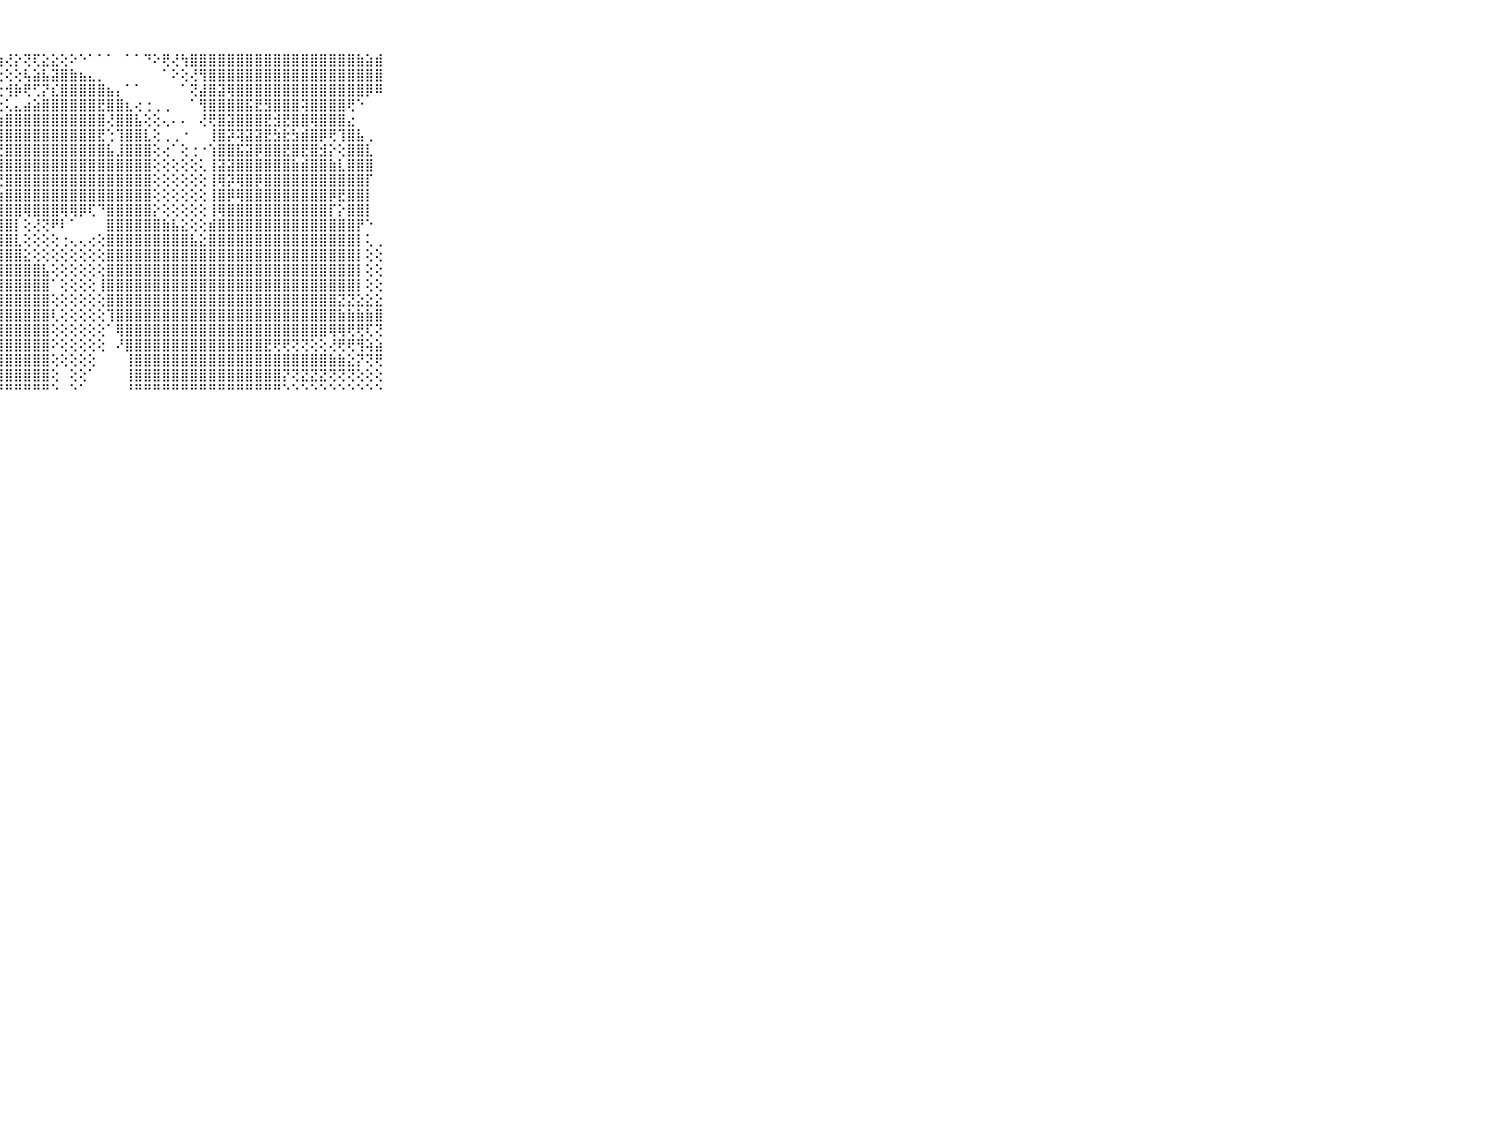

⠀⠀⠀⠀⠀⠀⠀⠀⠀⠀⠀⢜⢝⢕⢕⢸⢵⢱⣷⢕⢕⢕⢕⢕⢷⢇⢕⣵⢜⡕⢝⢏⣕⣕⢕⠕⠑⠁⠁⠁⠀⠁⠁⠙⠕⢟⢜⢳⣿⣿⣿⣿⣿⣿⣿⣿⣿⣿⣿⣿⣿⣿⣿⣿⣿⣿⣷⣵⣾⠀⠀⠀⠀⠀⠀⠀⠀⠀⠀⠀⠀
⠀⠀⠀⠀⠀⠀⠀⠀⠀⠀⠀⢕⢕⢕⢕⢕⢕⢕⢕⢕⢷⣵⢗⢕⢕⢕⢕⢕⢕⢕⢧⣵⣧⣽⣿⣷⣦⣄⡀⠀⠀⠀⠀⠀⠀⠁⠕⢕⢜⢻⣿⣿⣿⣿⣿⣿⣿⣿⣿⣿⣿⣿⣿⣿⣿⣿⣿⣿⣿⠀⠀⠀⠀⠀⠀⠀⠀⠀⠀⠀⠀
⠀⠀⠀⠀⠀⠀⠀⠀⠀⠀⠀⢕⢕⢗⢕⢕⢜⢕⢱⢕⢕⢗⢕⢕⢕⣕⢎⢕⢺⡷⢟⢋⡝⣎⣿⣿⣿⣿⣿⣦⡄⠁⠁⠀⠀⠀⠀⠁⢝⣼⣿⣽⢿⣿⣿⣿⣿⣿⣿⣿⣿⣿⣿⣿⣿⣿⣿⡿⠿⠀⠀⠀⠀⠀⠀⠀⠀⠀⠀⠀⠀
⠀⠀⠀⠀⠀⠀⠀⠀⠀⠀⠀⢕⣵⢕⢕⢱⡕⢕⢕⢕⡗⢕⢱⢜⢏⣕⢕⢕⢅⣄⣴⣵⣿⣿⣿⣿⣿⣿⣟⣿⣿⣆⢔⢐⢀⢀⠀⠀⠁⢻⣿⣿⣿⣿⣯⣟⣻⣿⣿⣿⢽⣿⣿⣿⣿⢟⠑⠀⠀⠀⠀⠀⠀⠀⠀⠀⠀⠀⠀⠀⠀
⠀⠀⠀⠀⠀⠀⠀⠀⠀⠀⠀⢕⢜⢕⢕⢕⢇⢕⢕⢕⢕⢕⢜⢕⢕⡝⣟⣱⣿⣿⣿⣿⣿⣿⣿⣿⣿⣿⣿⢜⣿⣿⣧⢕⢕⢄⠄⠄⠀⢜⢟⣿⣽⣿⣿⣿⣟⣺⣟⣿⣿⢿⣿⣿⣿⣔⠀⠀⠀⠀⠀⠀⠀⠀⠀⠀⠀⠀⠀⠀⠀
⠀⠀⠀⠀⠀⠀⠀⠀⠀⠀⠀⢕⢕⢕⢕⢕⢕⢜⢝⢕⢕⢕⢕⢕⢝⢇⢕⢿⣿⣿⣿⣿⣿⣿⣿⣿⣿⣿⣟⢑⢹⣿⣿⣇⢕⢀⢀⠐⠀⠀⢸⣿⡽⢽⣽⣽⣟⣳⣗⣳⣾⣿⡿⢟⢹⣿⣧⢀⠀⠀⠀⠀⠀⠀⠀⠀⠀⠀⠀⠀⠀
⠀⠀⠀⠀⠀⠀⠀⠀⠀⠀⠀⢕⢕⢕⢕⢜⢕⢱⢕⢕⢕⢜⢜⣜⢕⡕⣱⣜⣿⣿⣿⣿⣿⣿⣿⣿⣿⣿⣿⣧⣸⣿⣿⣿⢕⢔⠁⢕⢐⠐⢱⣿⣿⣯⣽⡿⣿⣿⣟⣿⣟⣿⣺⡕⢕⣿⣿⣇⠀⠀⠀⠀⠀⠀⠀⠀⠀⠀⠀⠀⠀
⠀⠀⠀⠀⠀⠀⠀⠀⠀⠀⠀⢕⢕⣵⡕⢵⢇⢕⢗⢕⢕⣵⣵⡕⢱⣵⣼⣿⣿⣿⣿⣿⣿⣿⣿⣿⣿⣿⣿⣿⣿⣿⣿⣿⢕⢕⢕⢕⢕⢅⢸⣽⣽⣿⣿⣿⣿⣿⣿⣷⣾⣿⣿⣷⣇⣿⣿⣿⠀⠀⠀⠀⠀⠀⠀⠀⠀⠀⠀⠀⠀
⠀⠀⠀⠀⠀⠀⠀⠀⠀⠀⠀⢕⢕⢕⢕⢕⢕⢜⢕⢝⢝⢝⢝⡝⣜⣝⣝⣝⣿⣿⣿⣿⣿⣿⣿⣿⣿⣿⣿⣿⣿⣿⣿⣿⢕⢕⢕⢕⢕⢕⢸⢿⡽⢿⣿⡿⣿⣿⣿⣿⣿⣿⣿⣿⣿⣿⣿⡏⠀⠀⠀⠀⠀⠀⠀⠀⠀⠀⠀⠀⠀
⠀⠀⠀⠀⠀⠀⠀⠀⠀⠀⠀⢕⢕⢕⢕⢕⢕⢕⢇⢕⢕⢕⢕⢇⢜⢜⢗⣵⣿⣿⣿⣿⣿⣿⣿⣿⣿⣿⣿⣿⣿⣿⣿⣿⢕⢕⢕⢕⢕⢕⢸⣿⡿⢿⣿⣿⣿⣿⣿⣿⣿⣿⣿⡿⣟⣿⣿⡇⠀⠀⠀⠀⠀⠀⠀⠀⠀⠀⠀⠀⠀
⠀⠀⠀⠀⠀⠀⠀⠀⠀⠀⠀⢕⣇⣜⢝⣝⢕⢝⢝⡿⡝⣝⣝⣕⣹⣏⣿⣿⣿⣿⢿⣿⣿⣿⢿⢿⡿⢏⠙⣿⣿⣿⣿⣿⡕⢕⢕⢕⢕⢕⢸⢿⣿⣿⣿⣿⣿⣿⣿⣿⣿⣿⣿⡏⡕⣿⣿⡇⠀⠀⠀⠀⠀⠀⠀⠀⠀⠀⠀⠀⠀
⠀⠀⠀⠀⠀⠀⠀⠀⠀⠀⠀⢵⢵⢵⢵⢵⢵⢕⣵⢵⣵⡷⢷⣷⣷⣿⣿⣿⣿⡇⢕⢜⢝⠟⠇⠁⠀⠀⠀⣿⣿⣿⣿⣿⣿⣷⣧⣕⢕⢕⣾⣿⣿⣿⣿⣿⣿⣿⣿⣿⣿⣿⣿⣿⣿⣿⡟⠑⠀⠀⠀⠀⠀⠀⠀⠀⠀⠀⠀⠀⠀
⠀⠀⠀⠀⠀⠀⠀⠀⠀⠀⠀⢕⢸⣵⣵⣹⣽⣝⣽⣽⣿⣏⣼⣿⣿⣿⣿⣿⣿⣇⢕⢕⢕⢕⢐⢄⢄⢔⢕⣿⣿⣿⣿⣿⣿⣿⣿⣿⣧⣕⣿⣿⣿⣿⣿⣿⣿⣿⣿⣿⣿⣿⣿⣿⣿⣿⡇⢅⢀⠀⠀⠀⠀⠀⠀⠀⠀⠀⠀⠀⠀
⠀⠀⠀⠀⠀⠀⠀⠀⠀⠀⠀⣝⣿⣯⣽⣻⣯⣿⣿⢿⣿⣿⣿⣿⣿⣿⣿⣿⣿⣿⣕⢕⢕⢕⢕⢕⢕⢕⢕⣿⣿⣿⣿⣿⣿⣿⣿⣿⣿⣿⣿⣿⣿⣿⣿⣿⣿⣿⣿⣿⣿⣿⣿⣿⣿⣿⡇⢕⢕⠀⠀⠀⠀⠀⠀⠀⠀⠀⠀⠀⠀
⠀⠀⠀⠀⠀⠀⠀⠀⠀⠀⠀⣷⣾⣿⣿⣿⣿⣿⣿⣿⣿⣿⣿⣿⣿⣿⣿⣿⣿⣿⣿⣿⣧⢕⢕⢕⢕⢕⢕⣿⣿⣿⣿⣿⣿⣿⣿⣿⣿⣿⣿⣿⣿⣿⣿⣿⣿⣿⣿⣿⣿⣿⣿⣿⣿⣿⡇⢕⢕⠀⠀⠀⠀⠀⠀⠀⠀⠀⠀⠀⠀
⠀⠀⠀⠀⠀⠀⠀⠀⠀⠀⠀⣿⣿⣿⣿⣿⣯⣿⣿⣿⣿⣿⣿⣿⣿⣿⣿⣿⣿⣿⣿⣿⣿⠁⢕⢕⢕⢕⢸⣿⣿⣿⣿⣿⣿⣿⣿⣿⣿⣿⣿⣿⣿⣿⣿⣿⣿⣿⣿⣿⣿⣿⣿⣿⣿⣿⡇⢕⢕⠀⠀⠀⠀⠀⠀⠀⠀⠀⠀⠀⠀
⠀⠀⠀⠀⠀⠀⠀⠀⠀⠀⠀⣿⣿⣿⣿⣿⣿⣿⣿⣿⣿⣿⣿⣿⣿⣿⣿⣿⣿⣿⣿⣿⣿⢕⢕⢕⢕⢕⢕⣿⣿⣿⣿⣿⣿⣿⣿⣿⣿⣿⣿⣿⣿⣿⣿⣿⣿⣿⣿⣿⣿⣿⣿⣿⣝⣝⣕⣕⣕⠀⠀⠀⠀⠀⠀⠀⠀⠀⠀⠀⠀
⠀⠀⠀⠀⠀⠀⠀⠀⠀⠀⠀⣿⣿⣿⣿⣿⣿⣿⣿⣿⣿⣿⣿⣿⣿⣿⣿⣿⣿⣿⣿⣿⣿⢇⢕⢕⢕⢕⢕⢹⣿⣿⣿⣿⣿⣿⣿⣿⣿⣿⣿⣿⣿⣿⣿⣿⣿⣿⣿⣿⣿⣿⣿⣿⣷⣷⣷⣷⣿⠀⠀⠀⠀⠀⠀⠀⠀⠀⠀⠀⠀
⠀⠀⠀⠀⠀⠀⠀⠀⠀⠀⠀⣿⣿⣿⣿⣿⣿⣿⣿⣿⣿⣿⣿⣿⣿⣿⣿⣿⣿⣿⣿⣿⣿⢕⢕⢕⢕⢕⢕⠁⢿⣿⣿⣿⣿⣿⣿⣿⣿⣿⣿⣿⣿⣿⣿⣿⣿⣿⣿⣿⣿⣿⣿⢿⢿⢟⢟⢏⢝⠀⠀⠀⠀⠀⠀⠀⠀⠀⠀⠀⠀
⠀⠀⠀⠀⠀⠀⠀⠀⠀⠀⠀⣿⣿⣽⣿⣯⣿⣿⣿⣿⣿⣿⣿⣿⣿⣿⣿⣿⣿⣿⣿⣿⣿⠕⢕⢕⢕⢕⢕⠀⠜⣿⣿⣿⣿⣿⣿⣿⣿⣿⣿⣿⣿⣿⣿⣿⣟⢟⢟⢝⢝⢕⢕⢜⢟⢟⢻⢵⣵⠀⠀⠀⠀⠀⠀⠀⠀⠀⠀⠀⠀
⠀⠀⠀⠀⠀⠀⠀⠀⠀⠀⠀⣿⣿⣿⣿⣿⣿⣿⣿⣿⣿⣿⣿⣿⣿⣿⣿⣿⣿⣿⣿⣿⣿⢕⢕⢕⢕⢕⠀⠀⠀⢸⣿⣿⣿⣿⣿⣿⣿⣿⣿⣿⣿⣿⣿⣿⣿⣿⣿⣿⣿⣿⣿⣷⣷⣕⡝⢝⢟⠀⠀⠀⠀⠀⠀⠀⠀⠀⠀⠀⠀
⠀⠀⠀⠀⠀⠀⠀⠀⠀⠀⠀⢿⢿⢿⣿⣿⣿⣿⣿⣿⣿⣿⣿⣿⣿⣿⣿⣿⣿⣿⣿⣿⣿⢕⠀⢕⢕⠁⠀⠀⠀⢸⣿⣿⣿⣿⣿⣿⣿⣿⣿⣿⣿⣿⣿⣿⣿⣿⡝⢝⣝⣝⣝⢝⢝⢝⢕⢕⢕⠀⠀⠀⠀⠀⠀⠀⠀⠀⠀⠀⠀
⠀⠀⠀⠀⠀⠀⠀⠀⠀⠀⠀⠑⠛⠛⠛⠛⠛⠛⠛⠛⠛⠛⠛⠛⠛⠛⠛⠛⠛⠛⠛⠛⠛⠑⠀⠑⠁⠀⠀⠀⠀⠘⠛⠛⠛⠛⠛⠛⠛⠛⠛⠛⠛⠛⠛⠛⠛⠛⠑⠑⠑⠑⠑⠑⠑⠑⠑⠑⠑⠀⠀⠀⠀⠀⠀⠀⠀⠀⠀⠀⠀